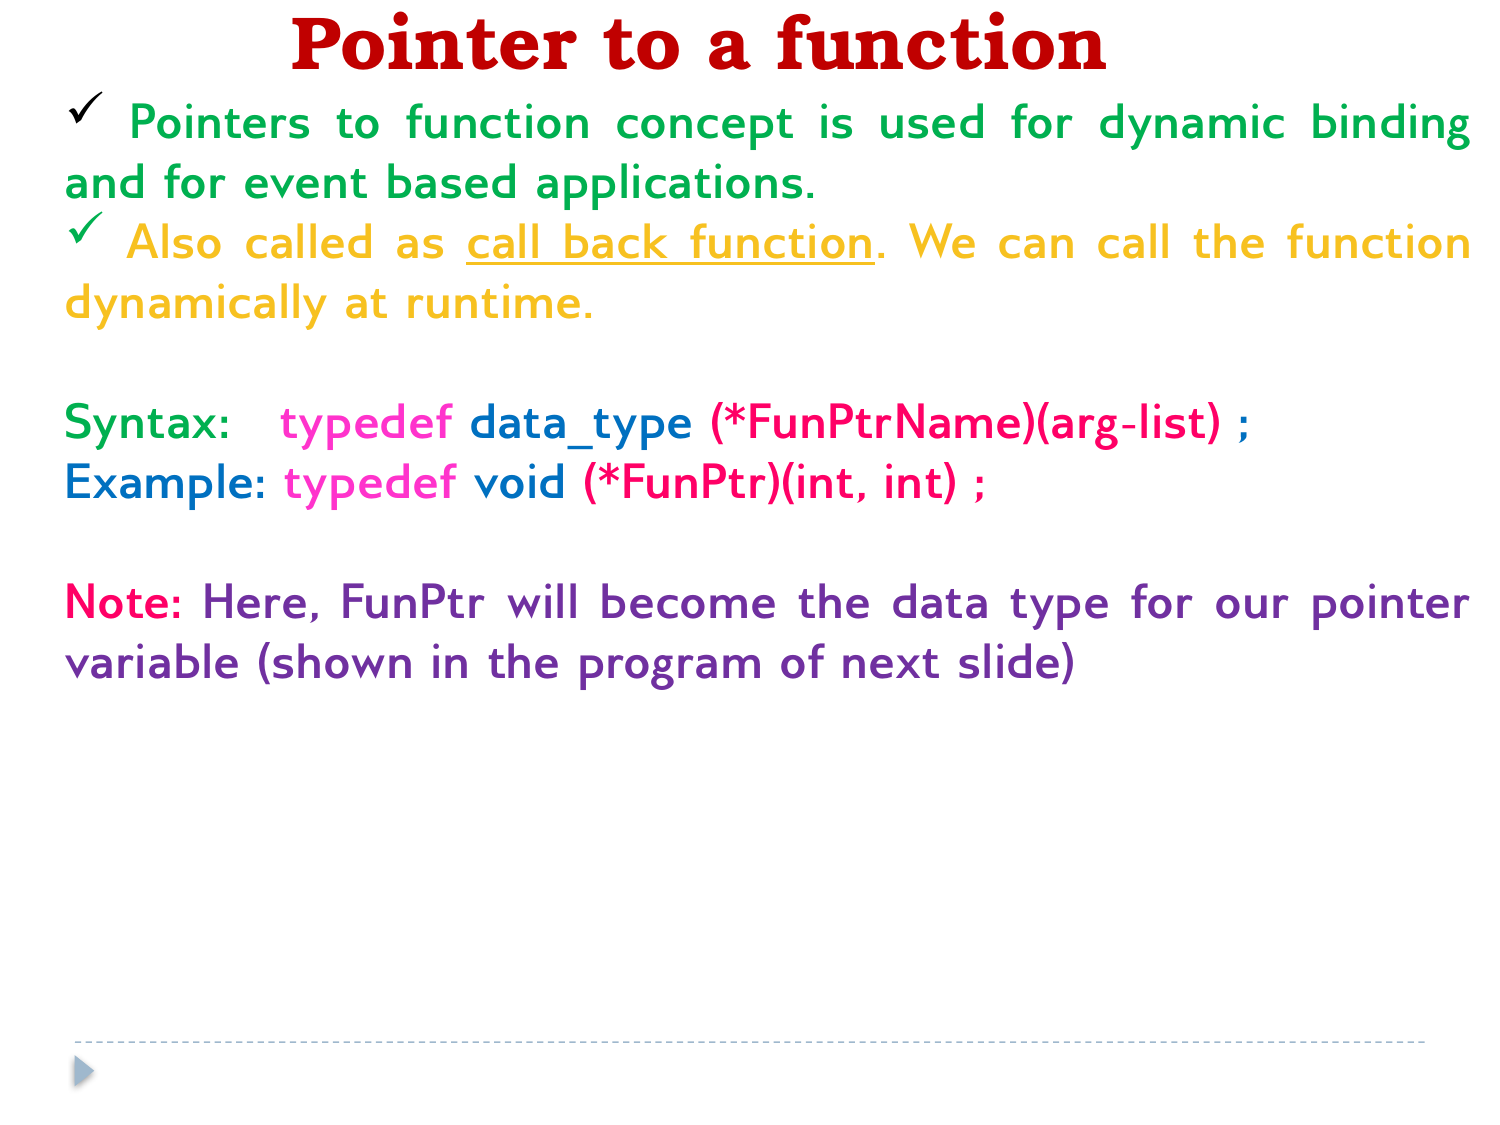

Pointer to a function
 Pointers to function concept is used for dynamic binding and for event based applications.
 Also called as call back function. We can call the function dynamically at runtime.

Syntax:   typedef data_type (*FunPtrName)(arg-list) ;
Example: typedef void (*FunPtr)(int, int) ;

Note: Here, FunPtr will become the data type for our pointer variable (shown in the program of next slide)